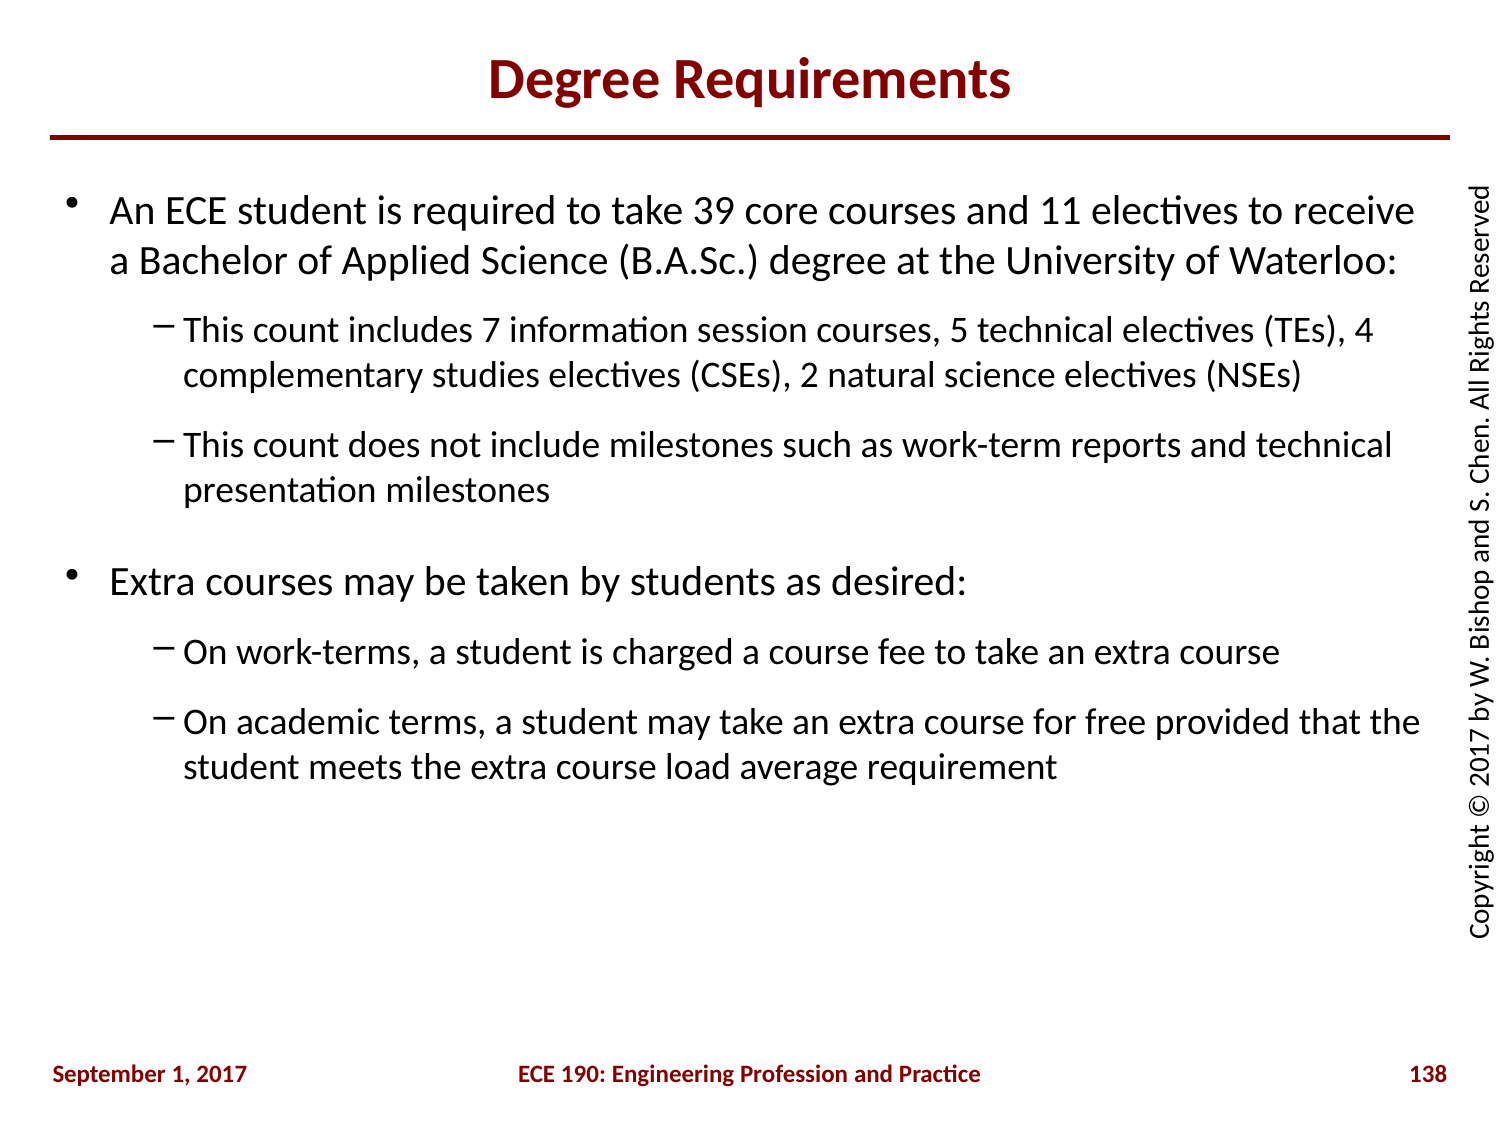

# Degree Requirements
An ECE student is required to take 39 core courses and 11 electives to receive a Bachelor of Applied Science (B.A.Sc.) degree at the University of Waterloo:
This count includes 7 information session courses, 5 technical electives (TEs), 4 complementary studies electives (CSEs), 2 natural science electives (NSEs)
This count does not include milestones such as work-term reports and technical presentation milestones
Extra courses may be taken by students as desired:
On work-terms, a student is charged a course fee to take an extra course
On academic terms, a student may take an extra course for free provided that the student meets the extra course load average requirement
September 1, 2017
ECE 190: Engineering Profession and Practice
138